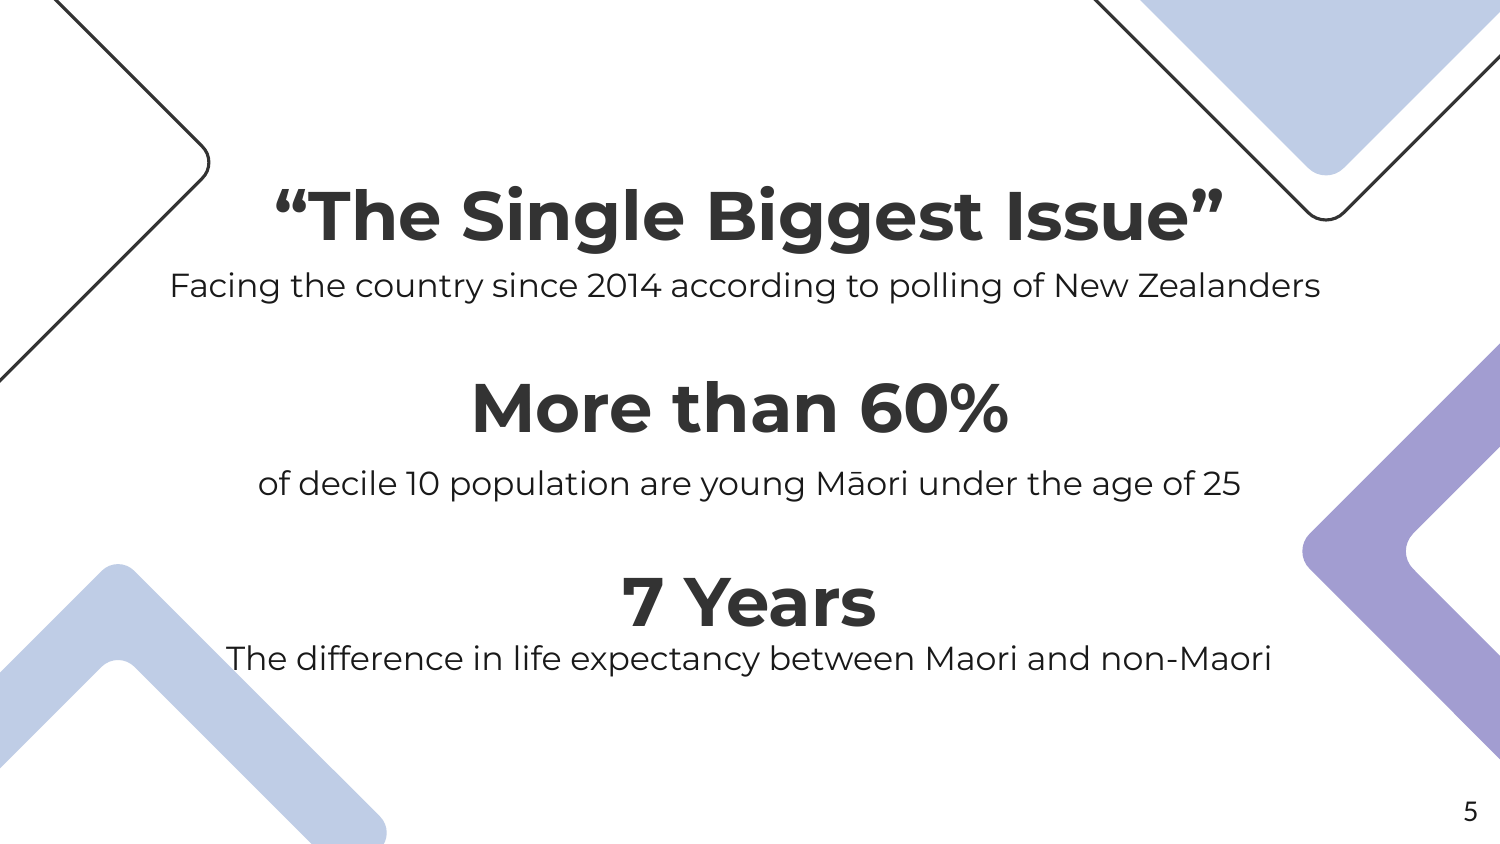

# “The Single Biggest Issue”
Facing the country since 2014 according to polling of New Zealanders
More than 60%
of decile 10 population are young Māori under the age of 25

7 Years
The difference in life expectancy between Maori and non-Maori
5